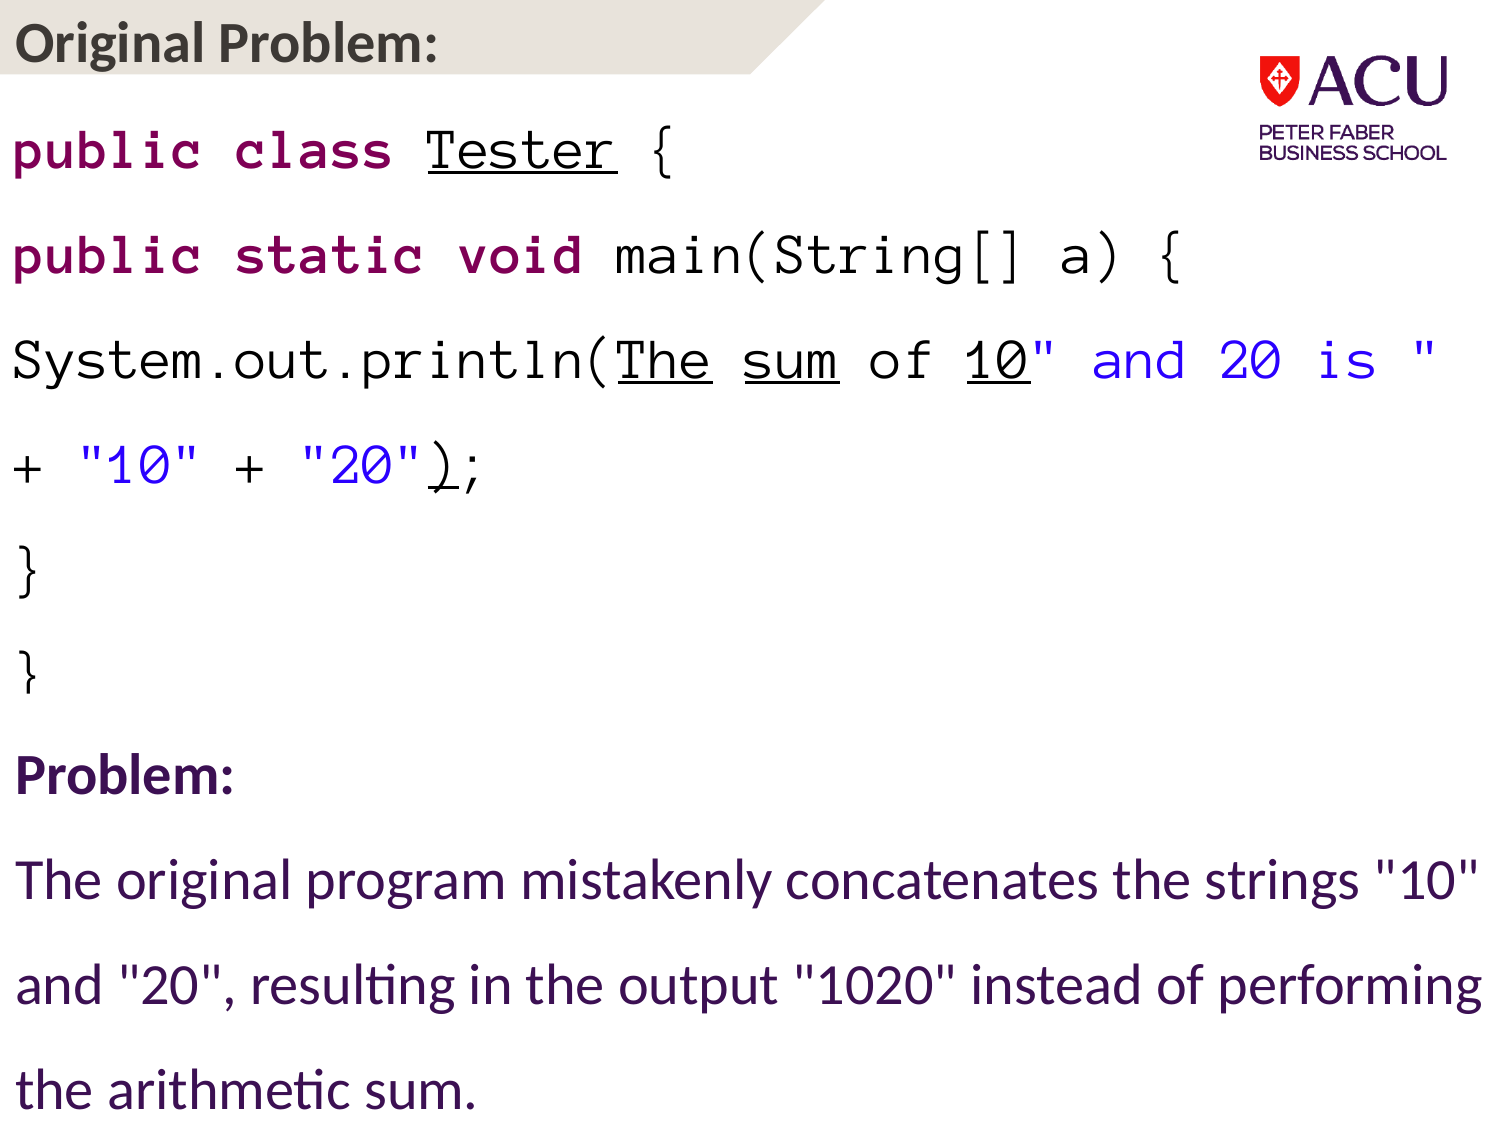

# Original Problem:
public class Tester {
public static void main(String[] a) {
System.out.println(The sum of 10" and 20 is " + "10" + "20");
}
}
Problem:
The original program mistakenly concatenates the strings "10" and "20", resulting in the output "1020" instead of performing the arithmetic sum.

33